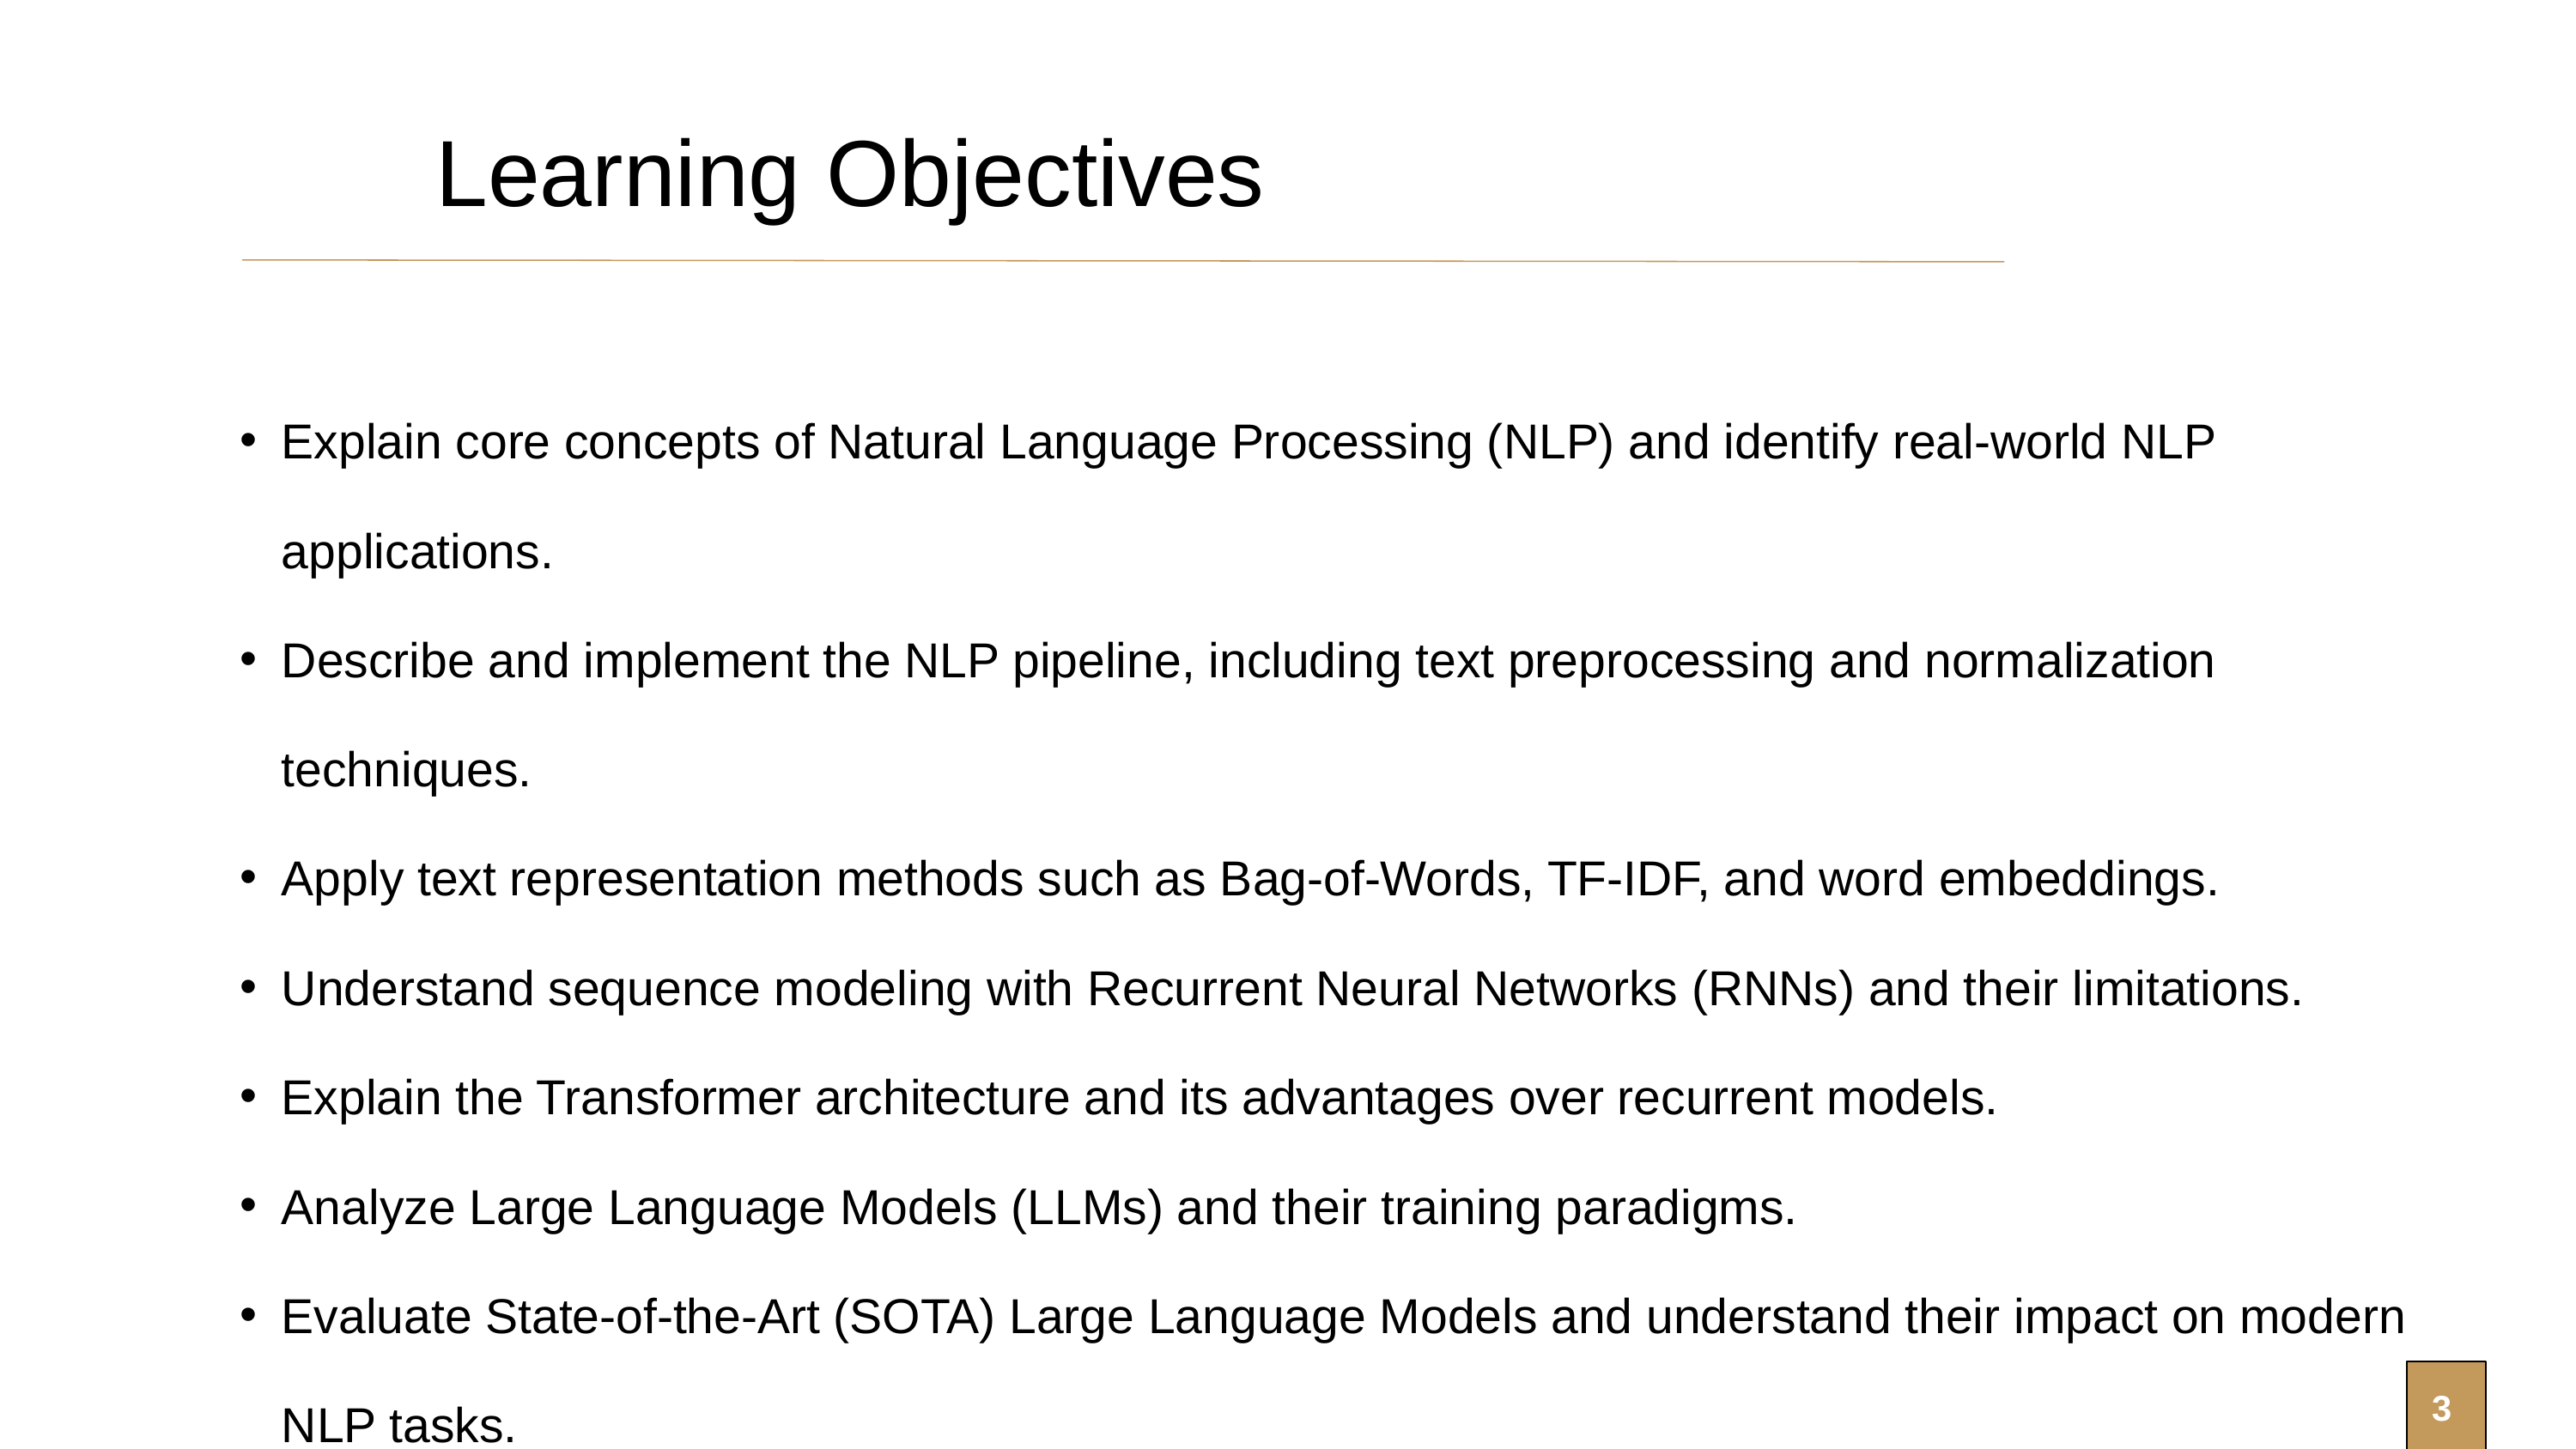

Learning Objectives

Explain core concepts of Natural Language Processing (NLP) and identify real-world NLP applications.
Describe and implement the NLP pipeline, including text preprocessing and normalization techniques.
Apply text representation methods such as Bag-of-Words, TF-IDF, and word embeddings.
Understand sequence modeling with Recurrent Neural Networks (RNNs) and their limitations.
Explain the Transformer architecture and its advantages over recurrent models.
Analyze Large Language Models (LLMs) and their training paradigms.
Evaluate State-of-the-Art (SOTA) Large Language Models and understand their impact on modern NLP tasks.

3